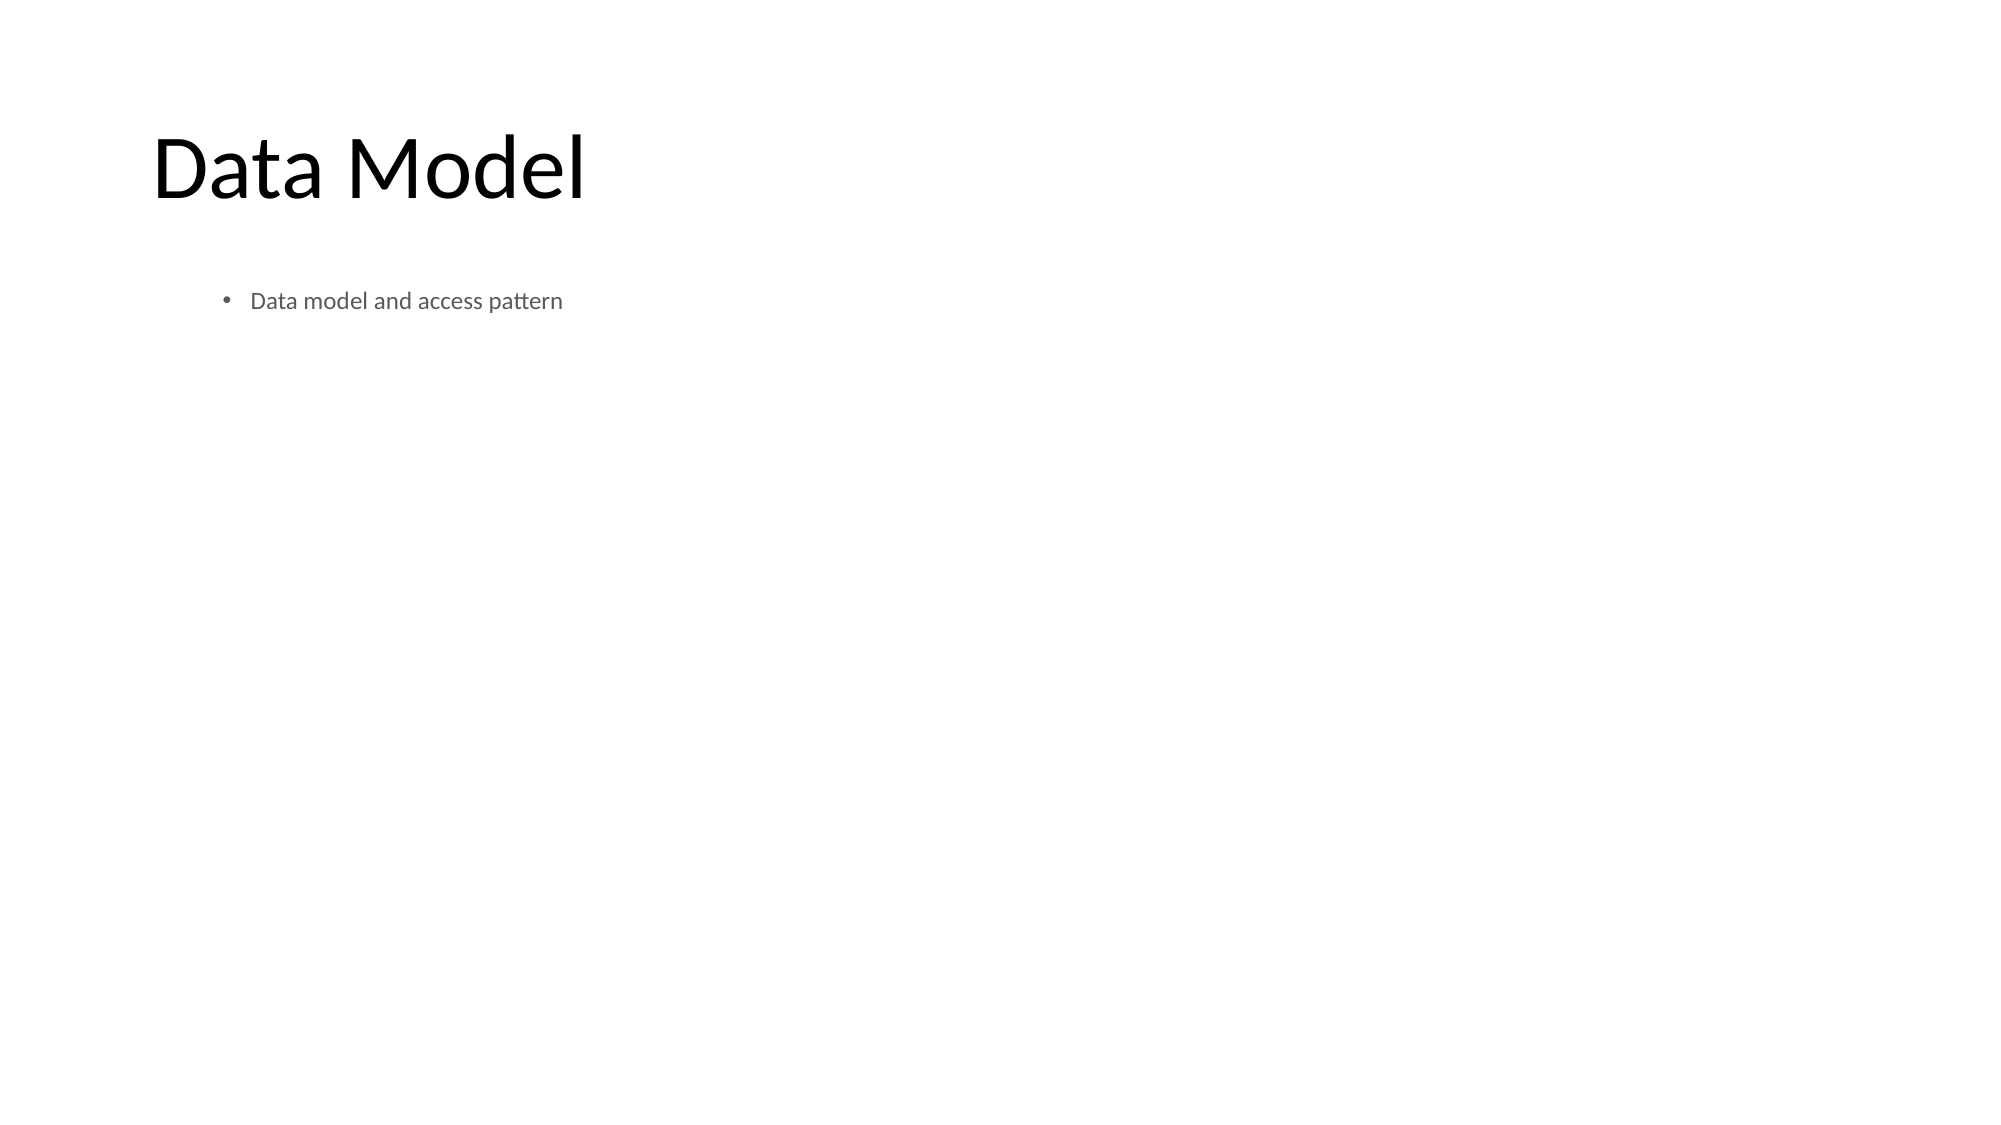

# Data Model
Data model and access pattern